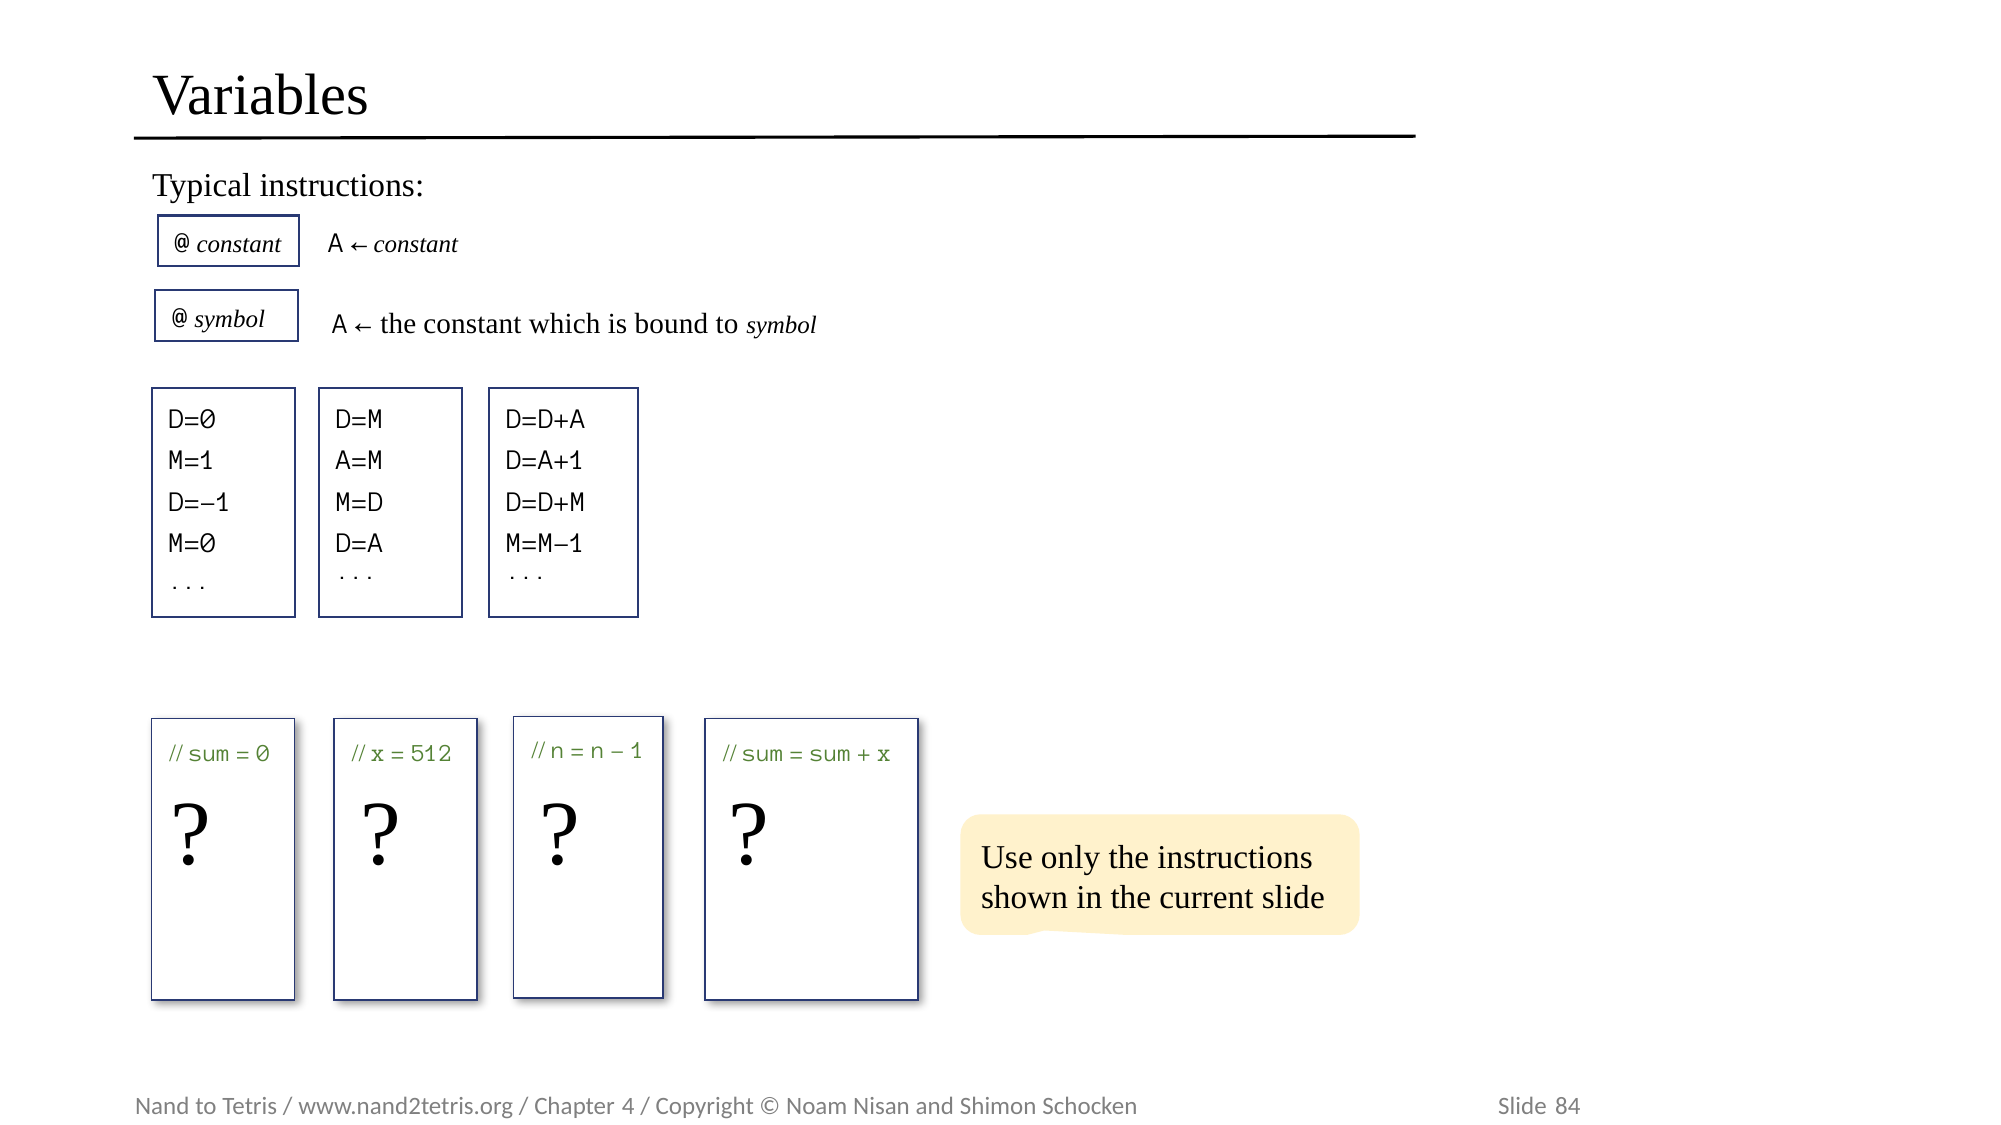

# Variables
Typical instructions:
A ← constant
@ constant
@ symbol
A ← the constant which is bound to symbol
D=0
M=1
D=–1
M=0
...
D=M
A=M
M=D
D=A
...
D=D+A
D=A+1
D=D+M
M=M–1
...
// n = n – 1

?
// sum = 0

?
// x = 512

?
// sum = sum + x

?
Use only the instructions shown in the current slide